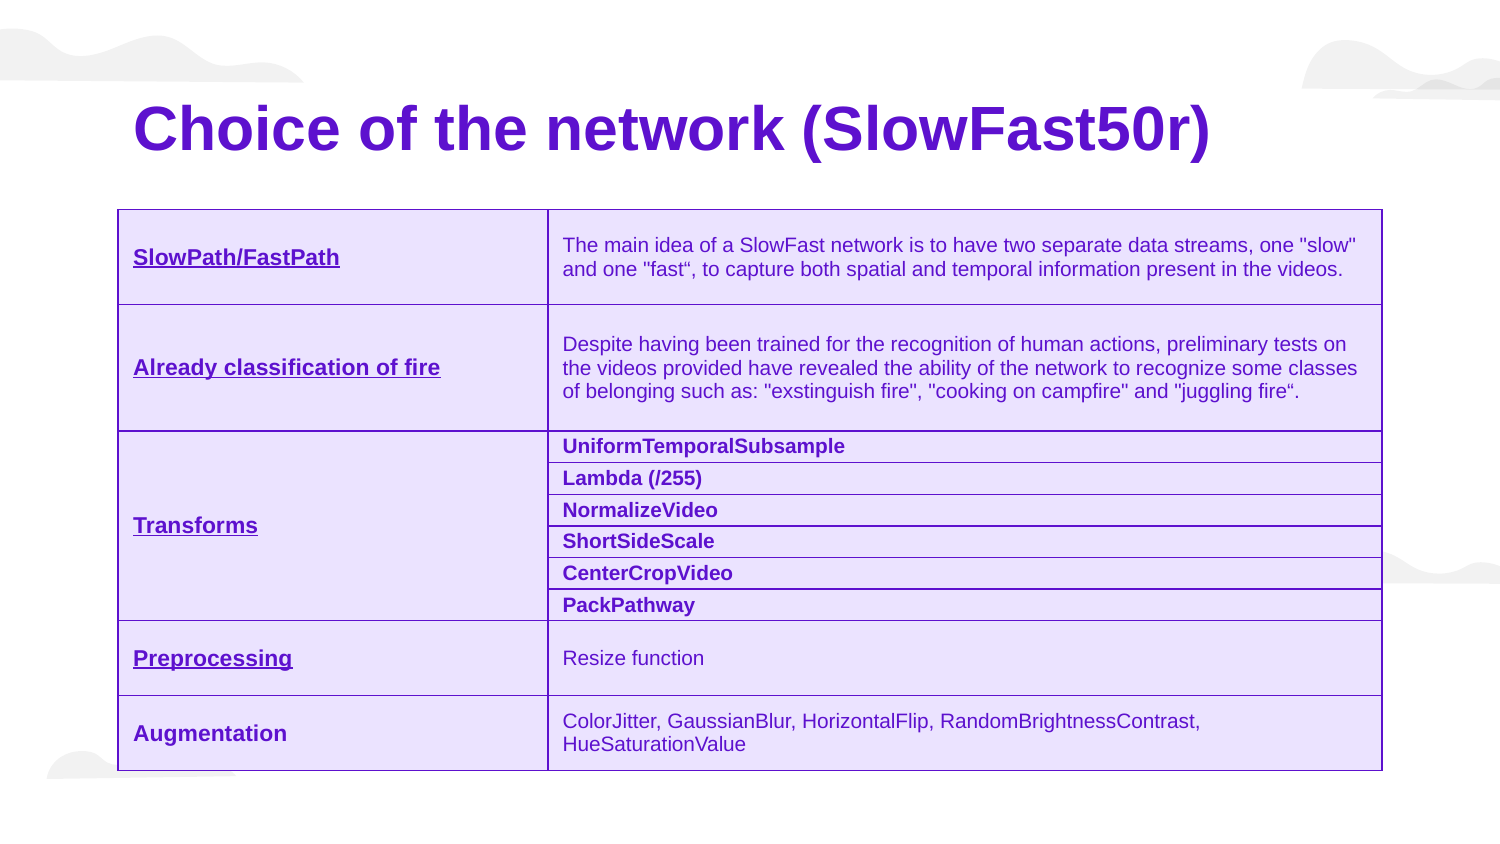

# Choice of the network (SlowFast50r)
| SlowPath/FastPath | The main idea of ​​a SlowFast network is to have two separate data streams, one "slow" and one "fast“, to capture both spatial and temporal information present in the videos. |
| --- | --- |
| Already classification of fire | Despite having been trained for the recognition of human actions, preliminary tests on the videos provided have revealed the ability of the network to recognize some classes of belonging such as: "exstinguish fire", "cooking on campfire" and "juggling fire“. |
| Transforms | UniformTemporalSubsample |
|  | Lambda (/255) |
|  | NormalizeVideo |
| Transforms | ShortSideScale |
|  | CenterCropVideo |
|  | PackPathway |
| Preprocessing | Resize function |
| Augmentation | ColorJitter, GaussianBlur, HorizontalFlip, RandomBrightnessContrast, HueSaturationValue |